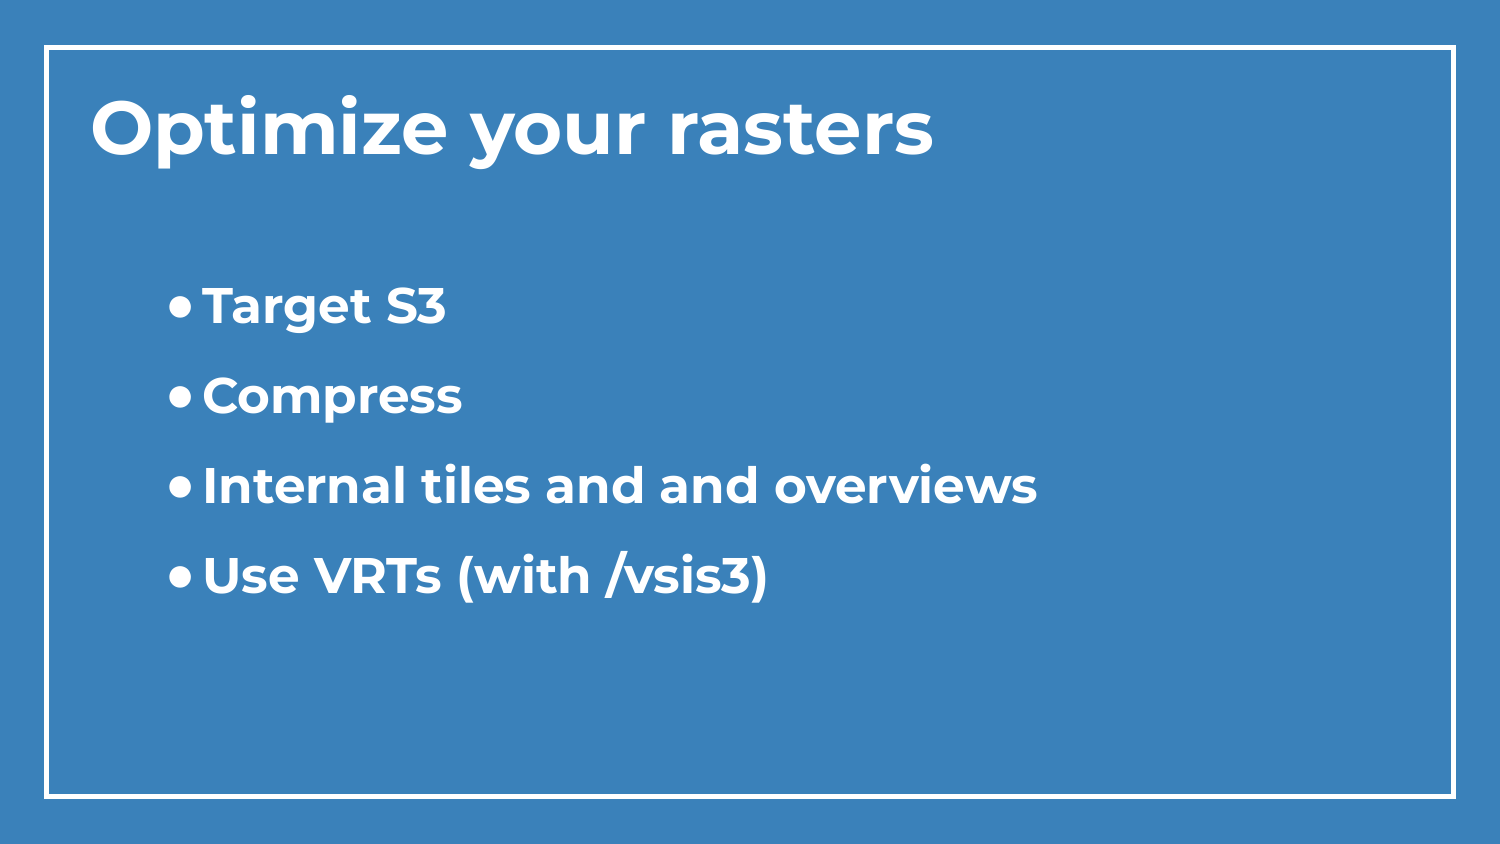

Optimize your rasters
Target S3
Compress
Internal tiles and and overviews
Use VRTs (with /vsis3)